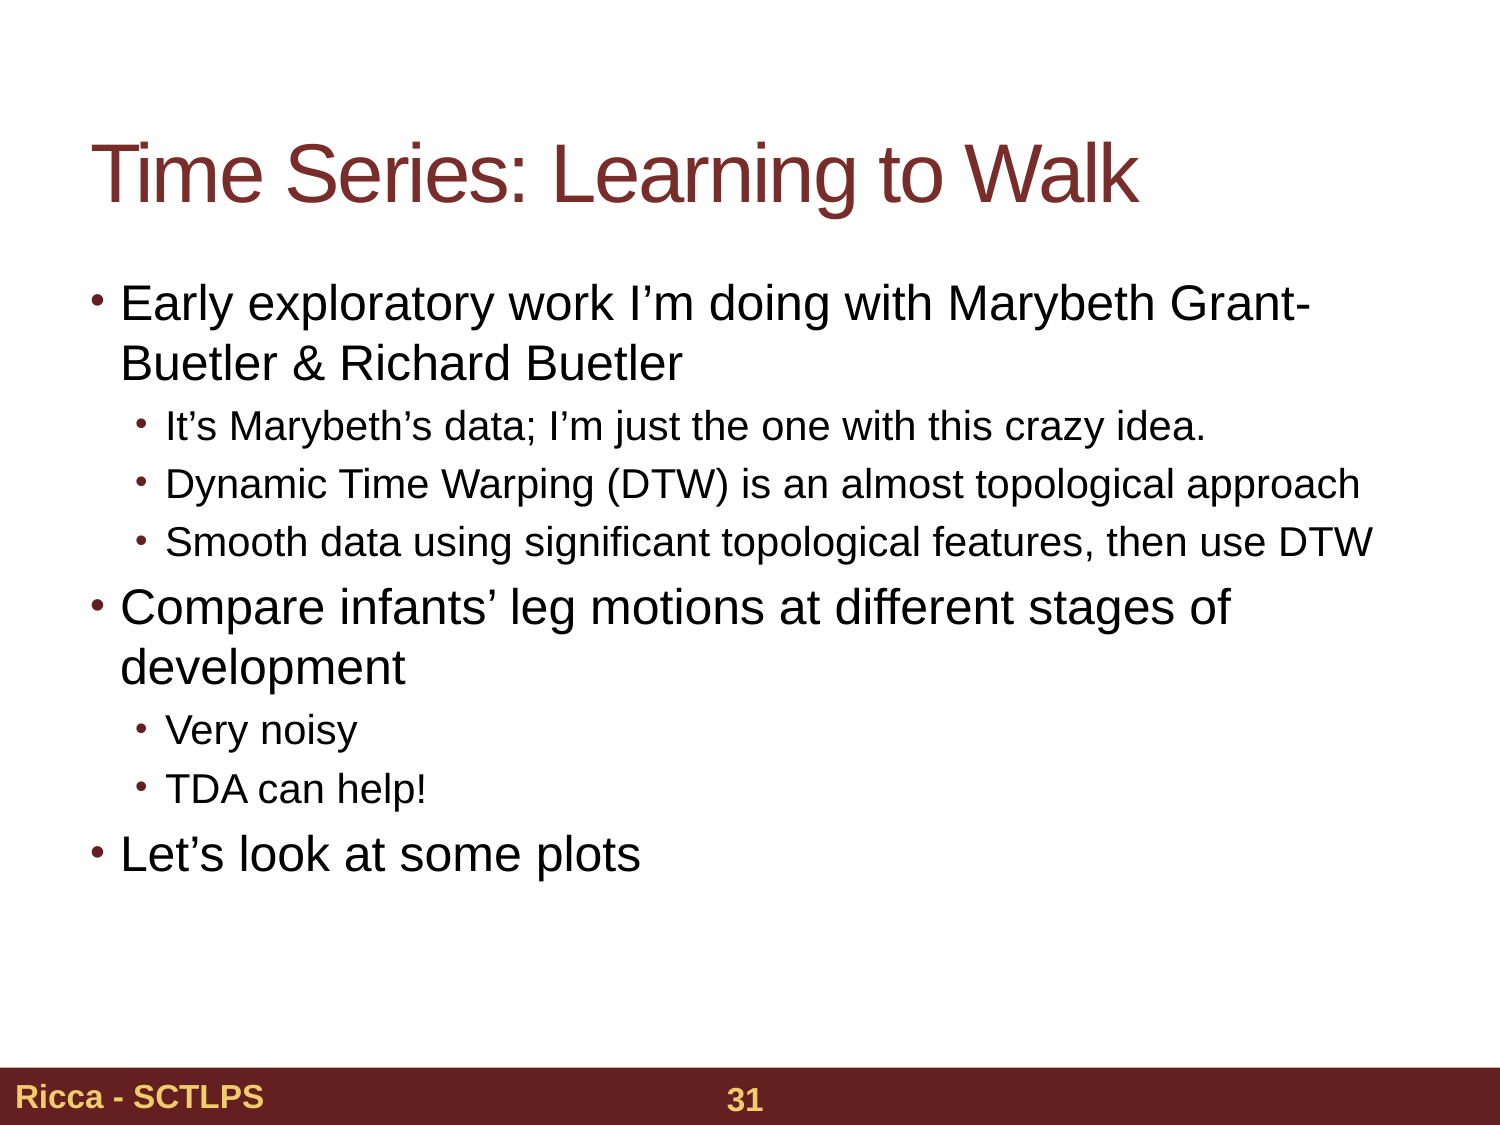

# Time Series: Learning to Walk
Early exploratory work I’m doing with Marybeth Grant-Buetler & Richard Buetler
It’s Marybeth’s data; I’m just the one with this crazy idea.
Dynamic Time Warping (DTW) is an almost topological approach
Smooth data using significant topological features, then use DTW
Compare infants’ leg motions at different stages of development
Very noisy
TDA can help!
Let’s look at some plots
Ricca - SCTLPS
31